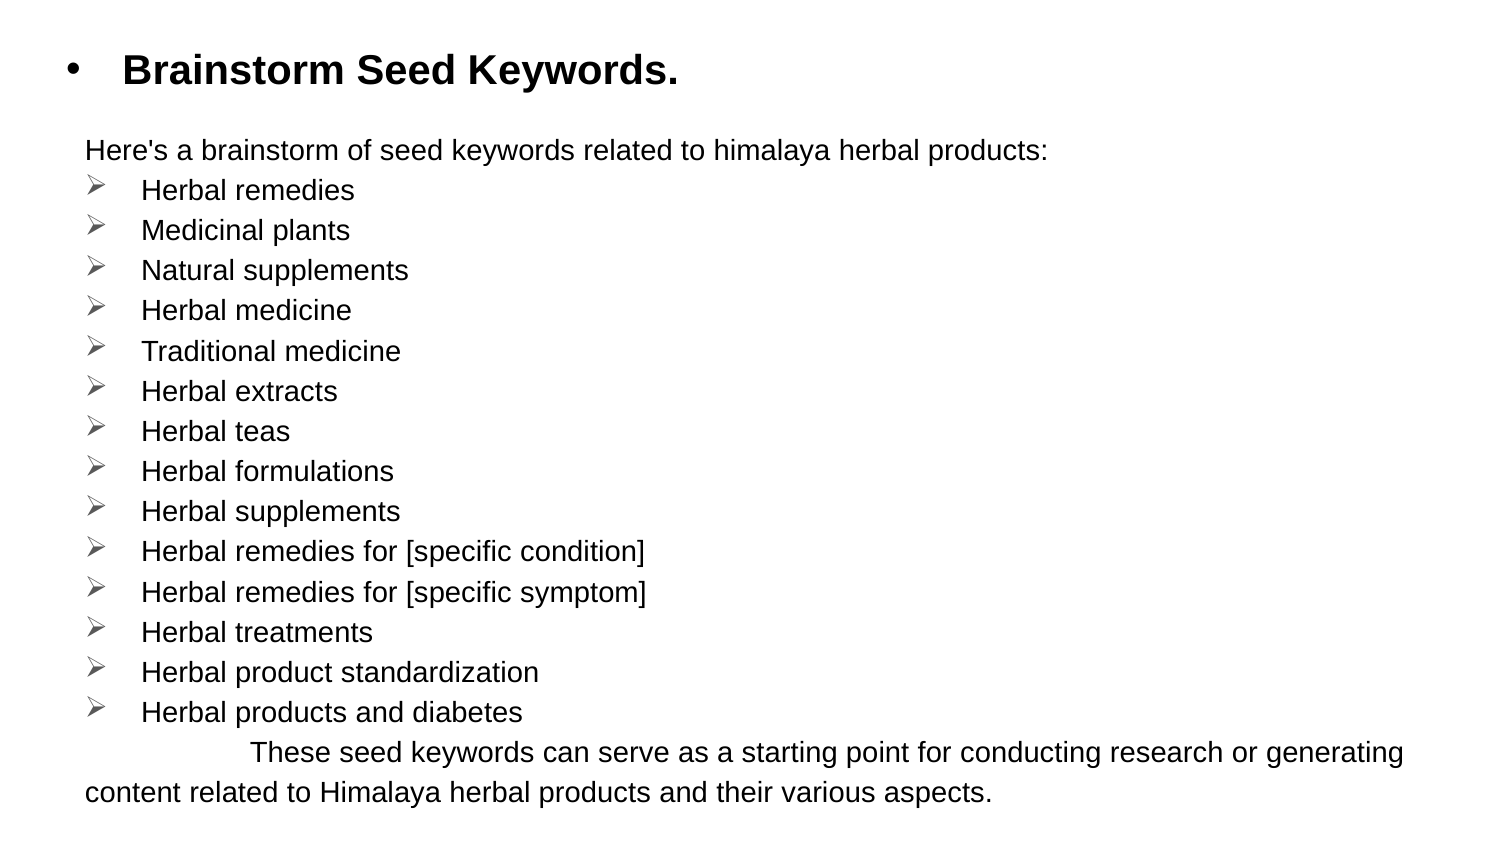

# Brainstorm Seed Keywords.
Here's a brainstorm of seed keywords related to himalaya herbal products:
Herbal remedies
Medicinal plants
Natural supplements
Herbal medicine
Traditional medicine
Herbal extracts
Herbal teas
Herbal formulations
Herbal supplements
Herbal remedies for [specific condition]
Herbal remedies for [specific symptom]
Herbal treatments
Herbal product standardization
Herbal products and diabetes
                    These seed keywords can serve as a starting point for conducting research or generating content related to Himalaya herbal products and their various aspects.